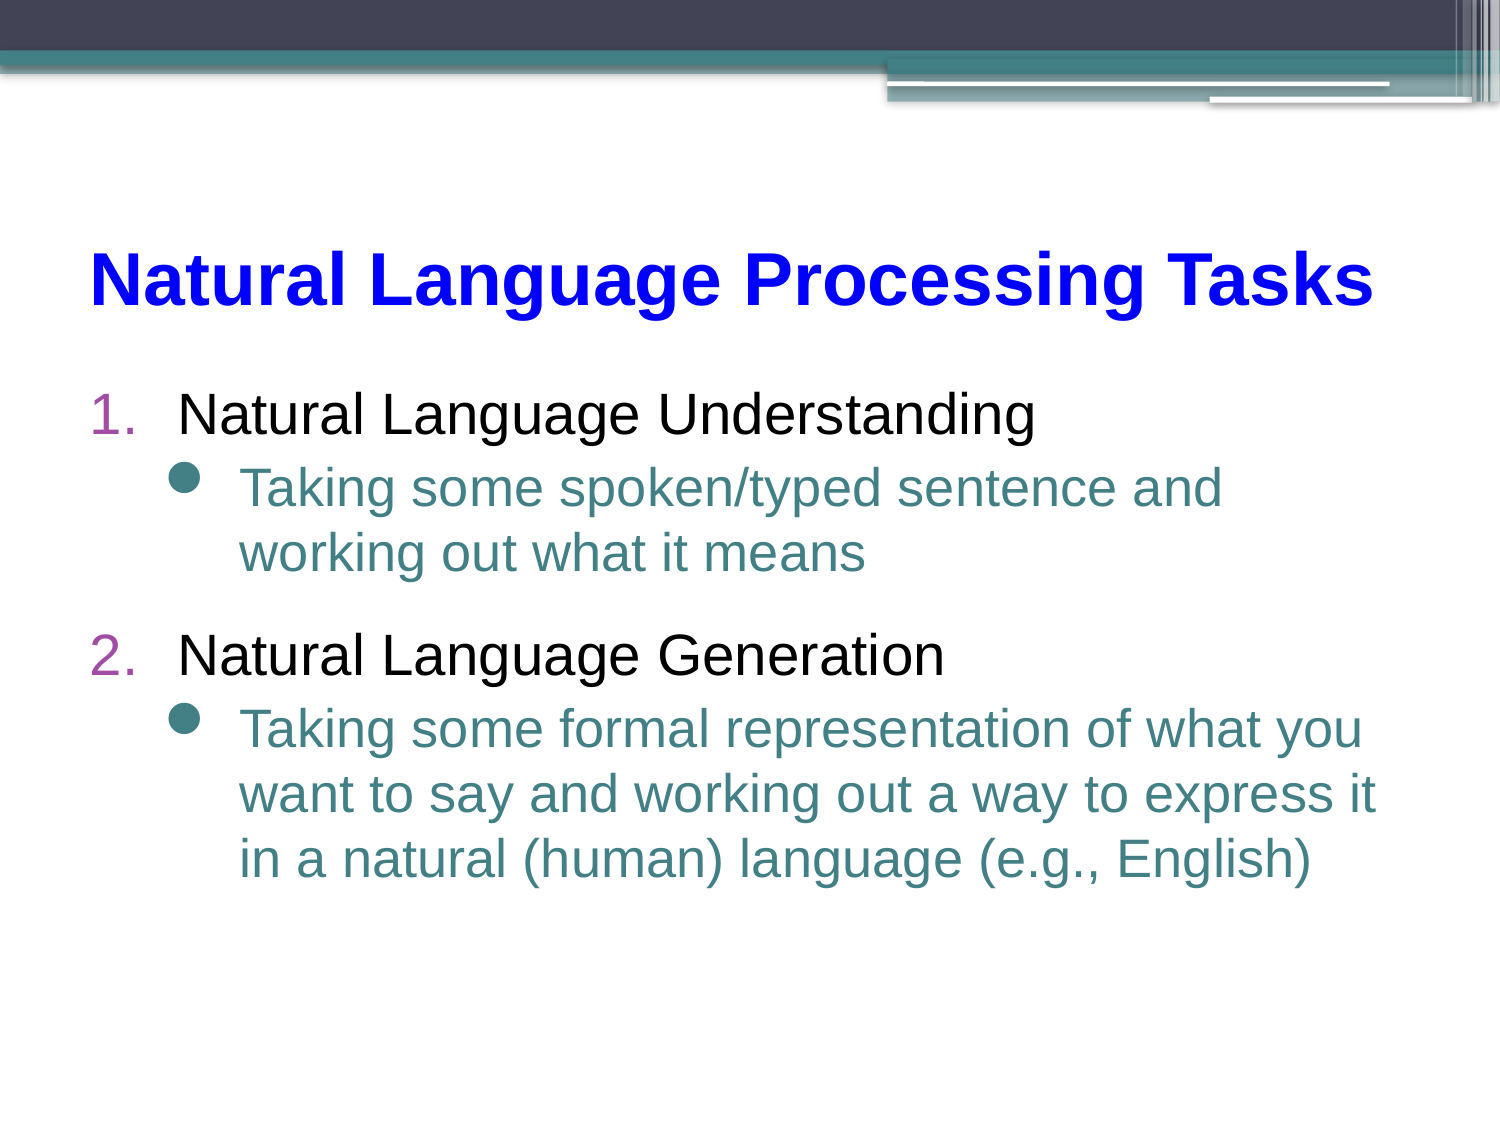

# Natural Language Processing Tasks
Natural Language Understanding
Taking some spoken/typed sentence and working out what it means
Natural Language Generation
Taking some formal representation of what you want to say and working out a way to express it in a natural (human) language (e.g., English)